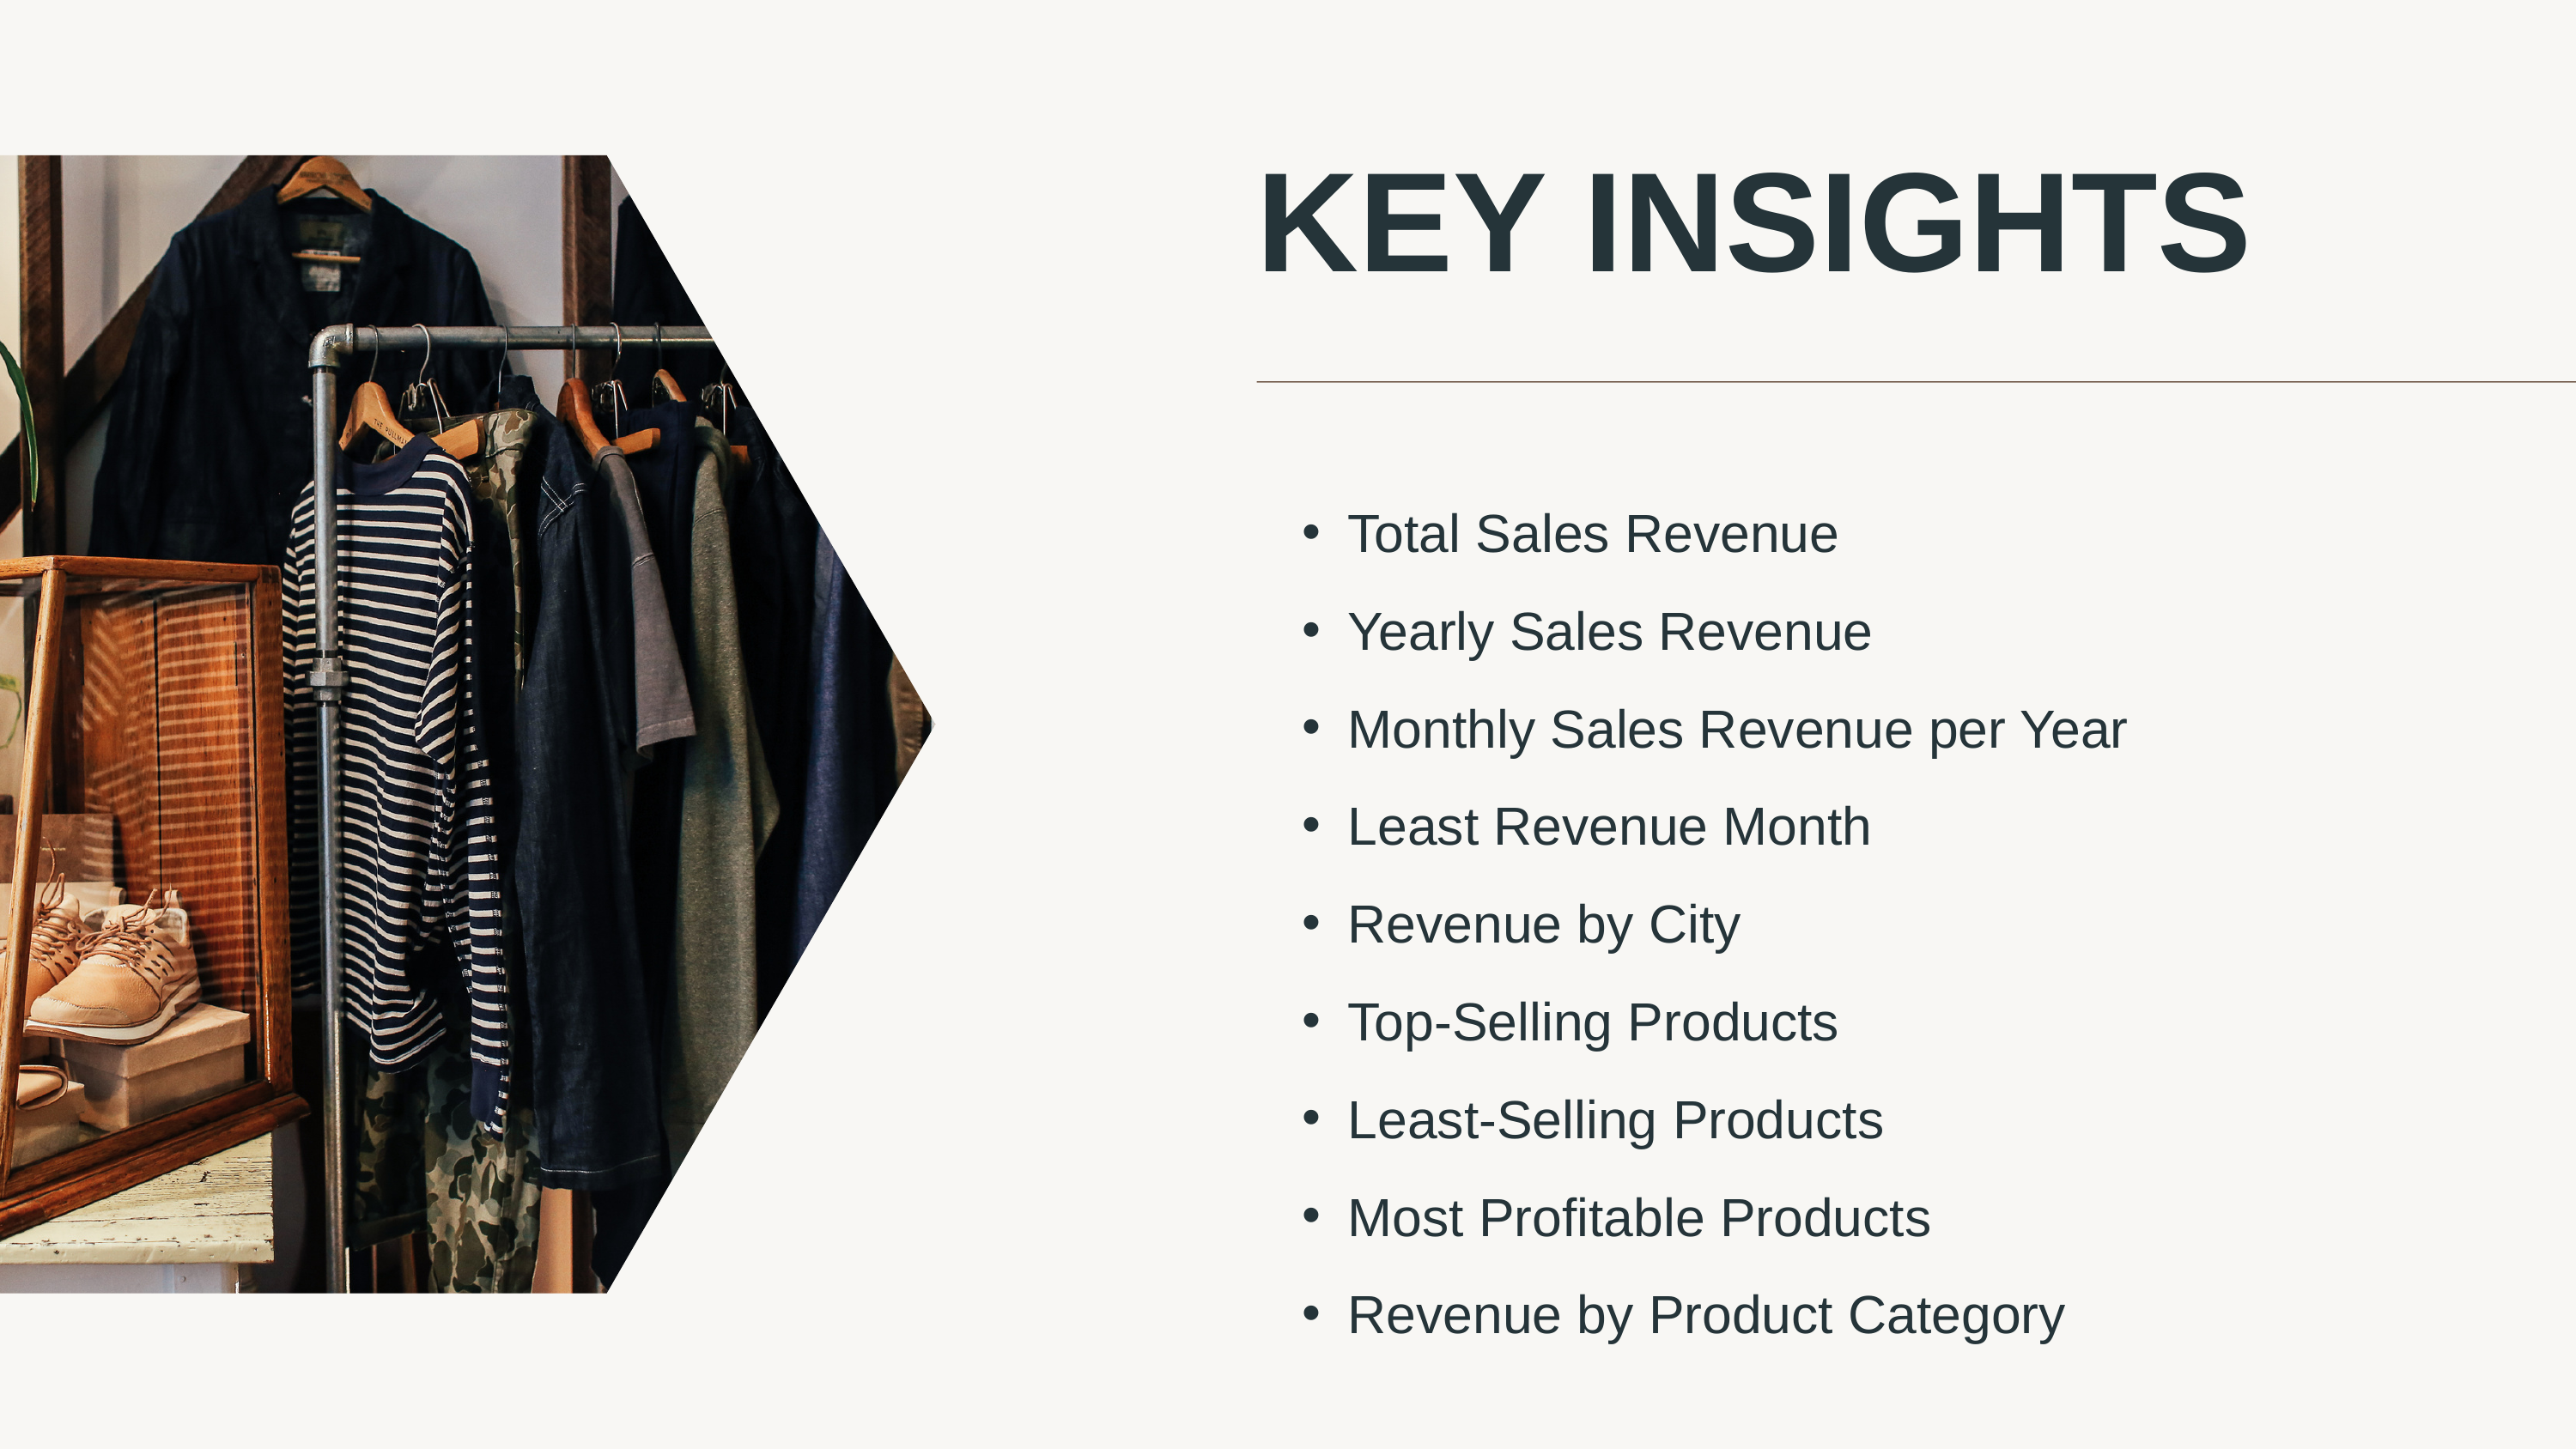

KEY INSIGHTS

Total Sales Revenue
Yearly Sales Revenue
Monthly Sales Revenue per Year
Least Revenue Month
Revenue by City
Top-Selling Products
Least-Selling Products
Most Profitable Products
Revenue by Product Category